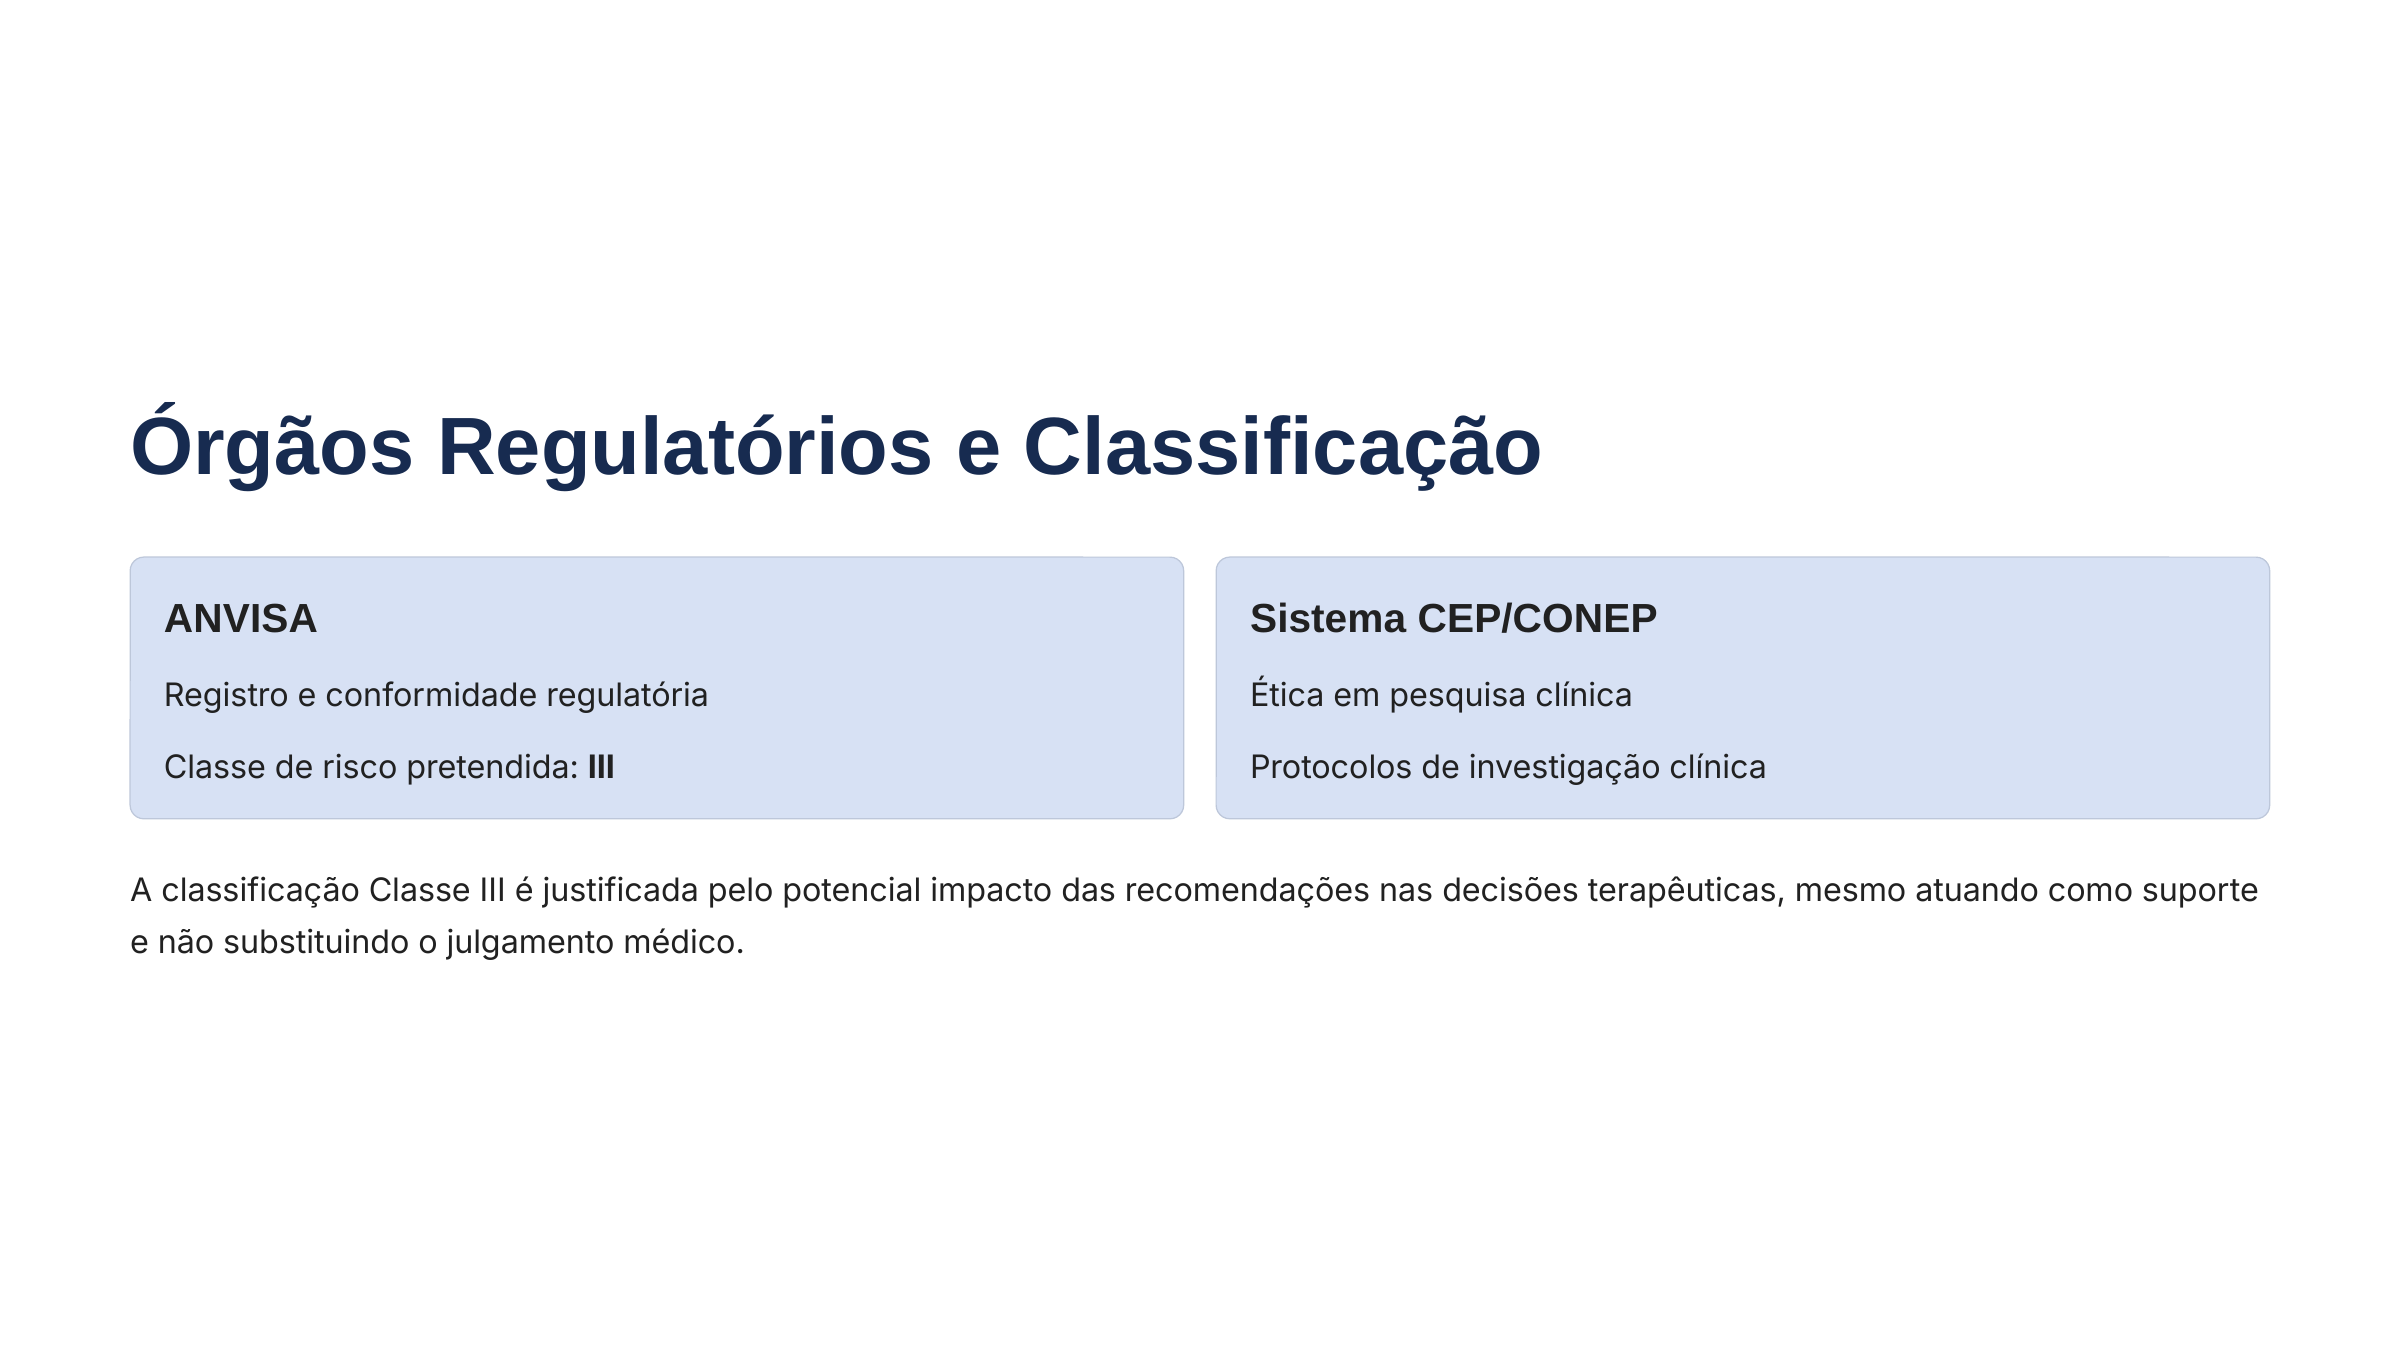

Órgãos Regulatórios e Classificação

ANVISA
Sistema CEP/CONEP
Registro e conformidade regulatória
Ética em pesquisa clínica
Classe de risco pretendida: III
Protocolos de investigação clínica
A classificação Classe III é justificada pelo potencial impacto das recomendações nas decisões terapêuticas, mesmo atuando como suporte e não substituindo o julgamento médico.